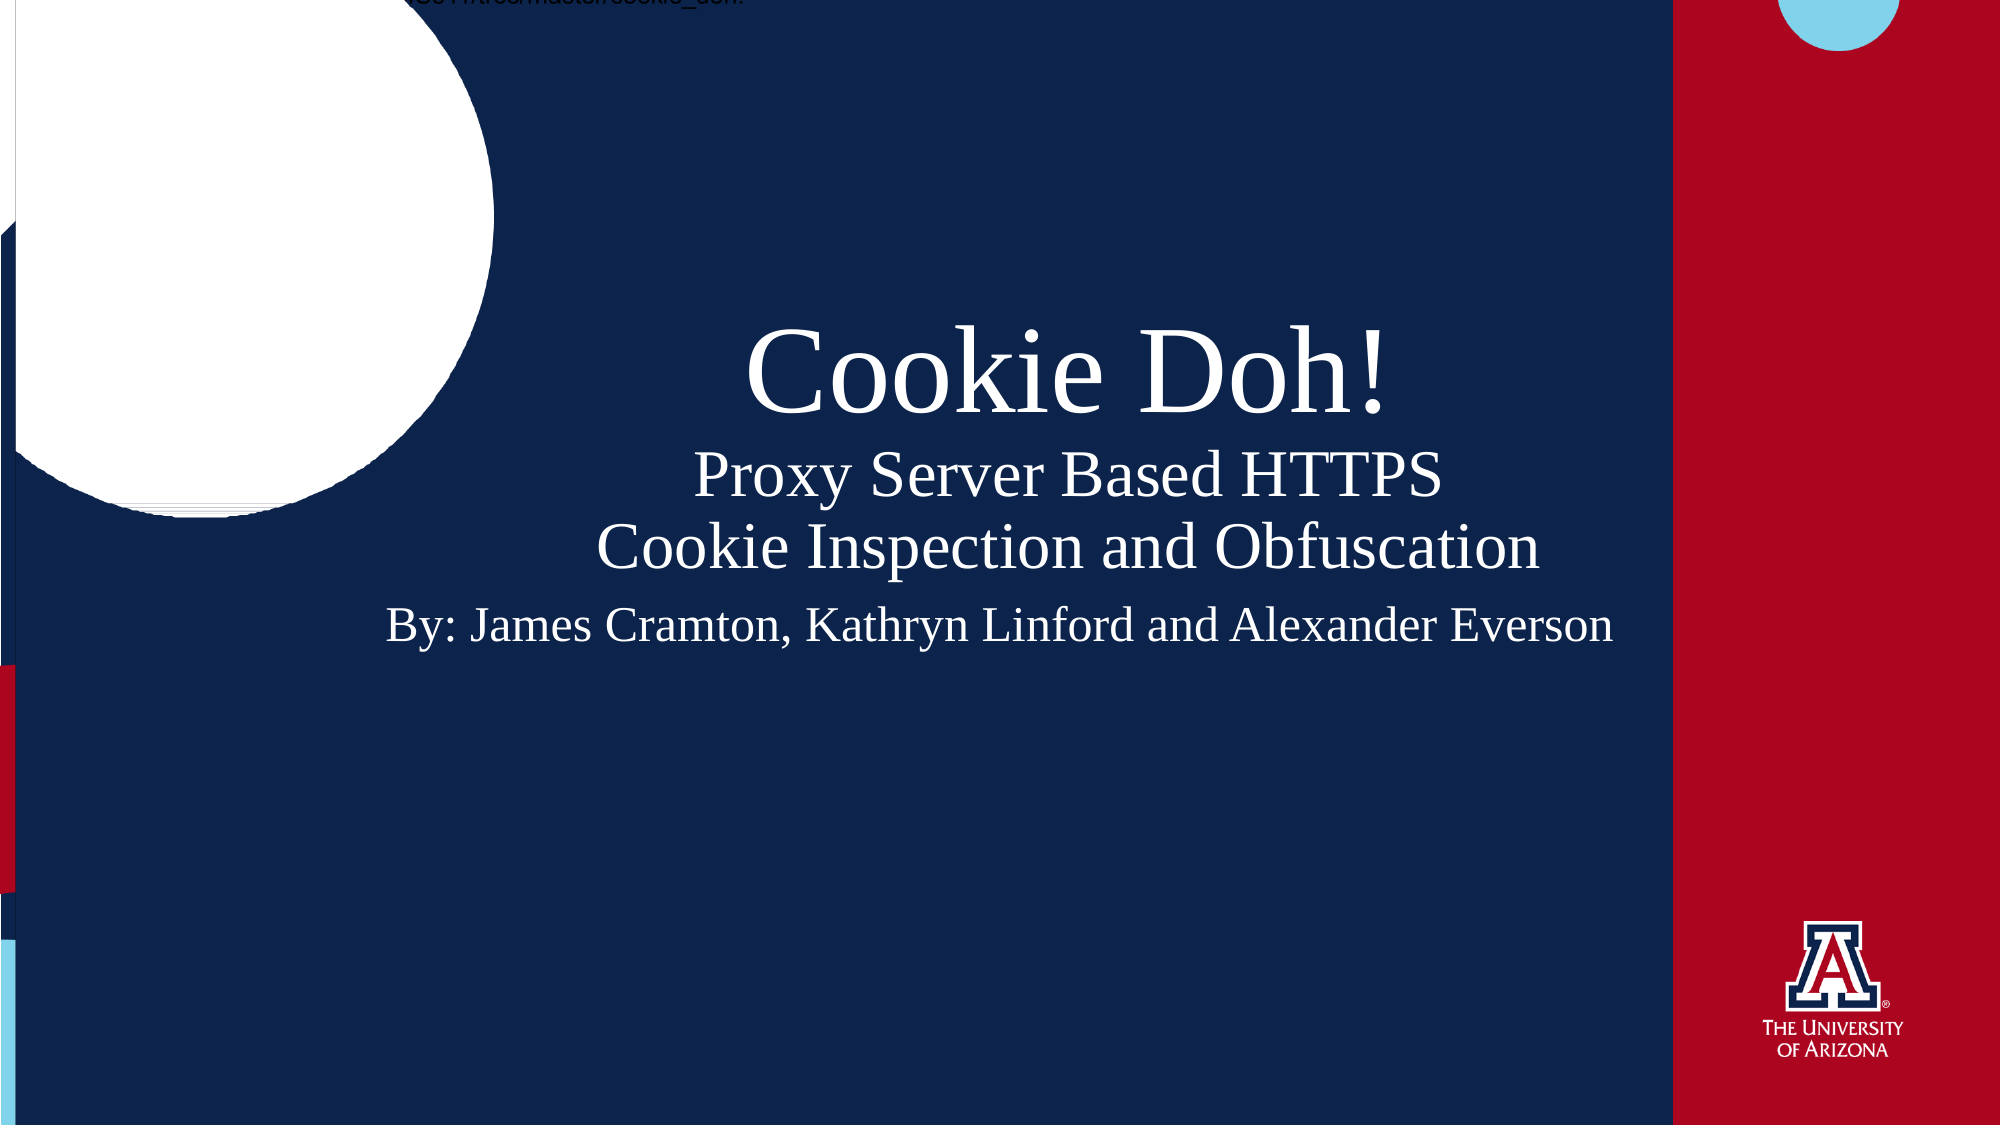

# Cookie Doh! Proxy Server Based HTTPS Cookie Inspection and Obfuscation
By: James Cramton, Kathryn Linford and Alexander Everson